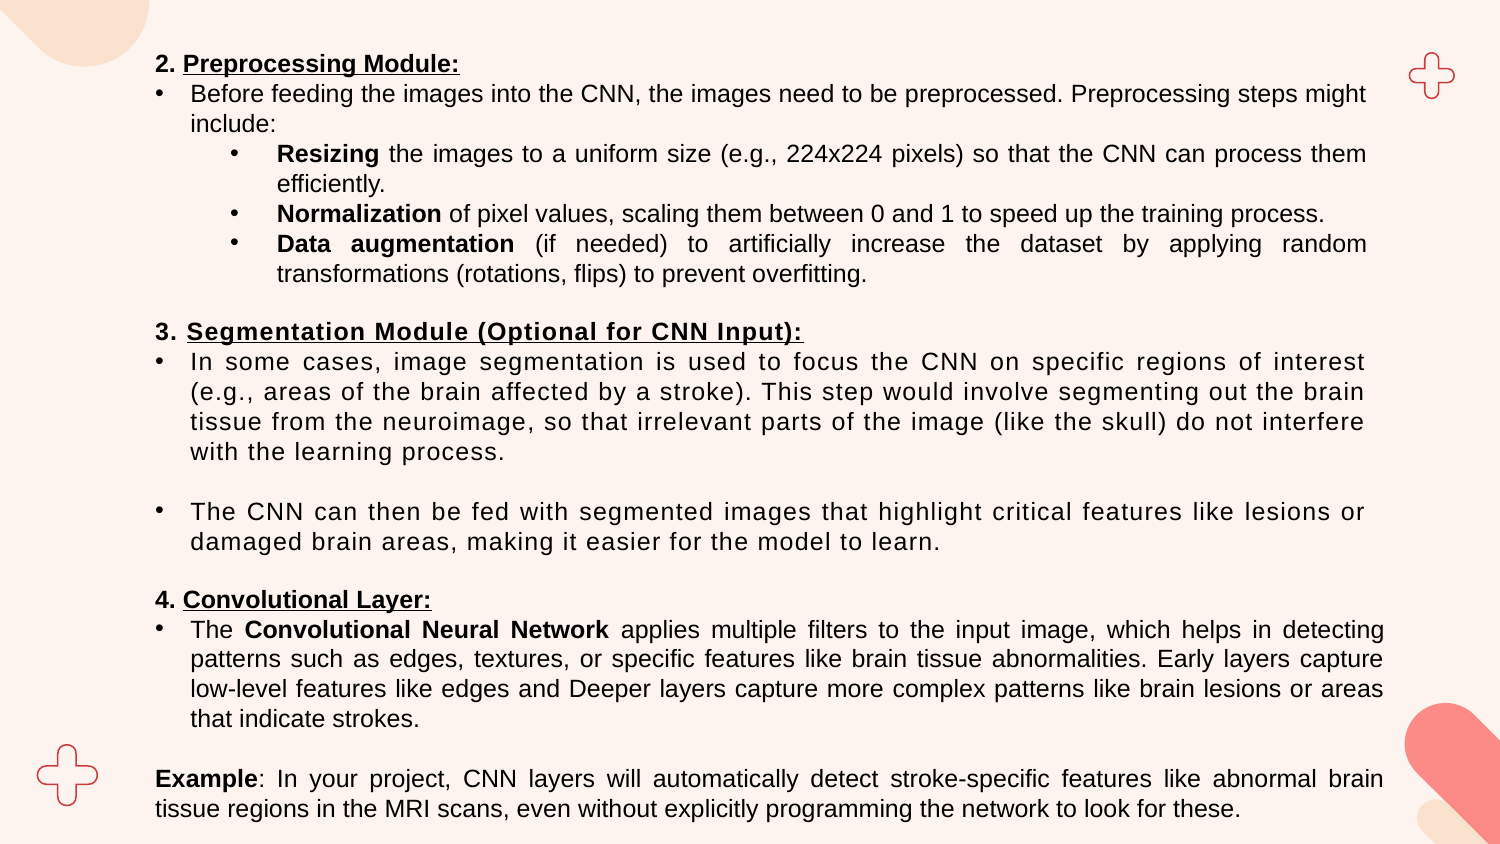

2. Preprocessing Module:
Before feeding the images into the CNN, the images need to be preprocessed. Preprocessing steps might include:
Resizing the images to a uniform size (e.g., 224x224 pixels) so that the CNN can process them efficiently.
Normalization of pixel values, scaling them between 0 and 1 to speed up the training process.
Data augmentation (if needed) to artificially increase the dataset by applying random transformations (rotations, flips) to prevent overfitting.
3. Segmentation Module (Optional for CNN Input):
In some cases, image segmentation is used to focus the CNN on specific regions of interest (e.g., areas of the brain affected by a stroke). This step would involve segmenting out the brain tissue from the neuroimage, so that irrelevant parts of the image (like the skull) do not interfere with the learning process.

The CNN can then be fed with segmented images that highlight critical features like lesions or damaged brain areas, making it easier for the model to learn.
4. Convolutional Layer:
The Convolutional Neural Network applies multiple filters to the input image, which helps in detecting patterns such as edges, textures, or specific features like brain tissue abnormalities. Early layers capture low-level features like edges and Deeper layers capture more complex patterns like brain lesions or areas that indicate strokes.

Example: In your project, CNN layers will automatically detect stroke-specific features like abnormal brain tissue regions in the MRI scans, even without explicitly programming the network to look for these.